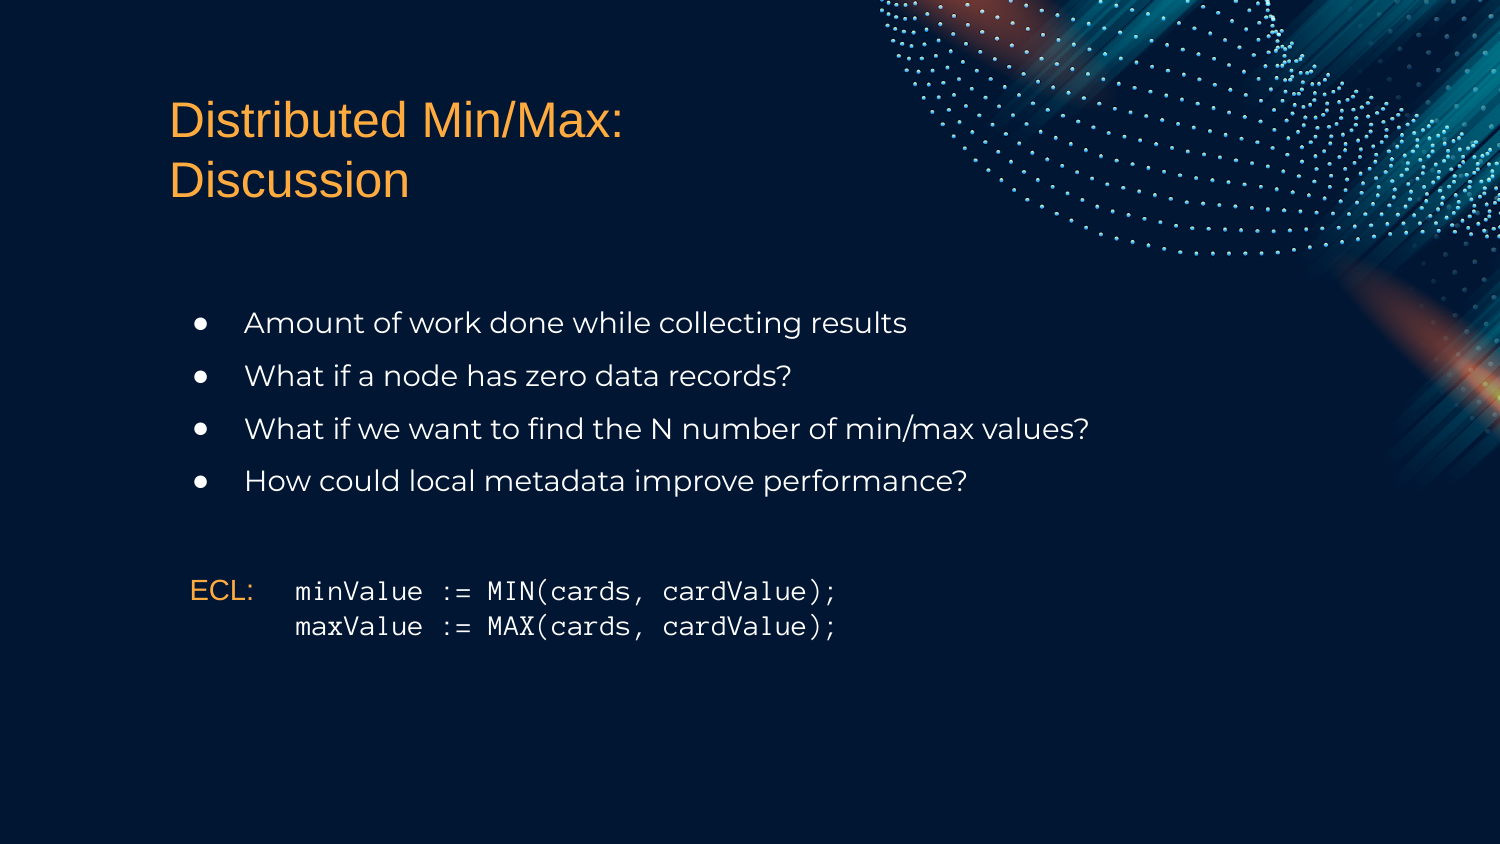

# Distributed Min/Max: Discussion
Amount of work done while collecting results
What if a node has zero data records?
What if we want to find the N number of min/max values?
How could local metadata improve performance?
ECL:
minValue := MIN(cards, cardValue);
maxValue := MAX(cards, cardValue);